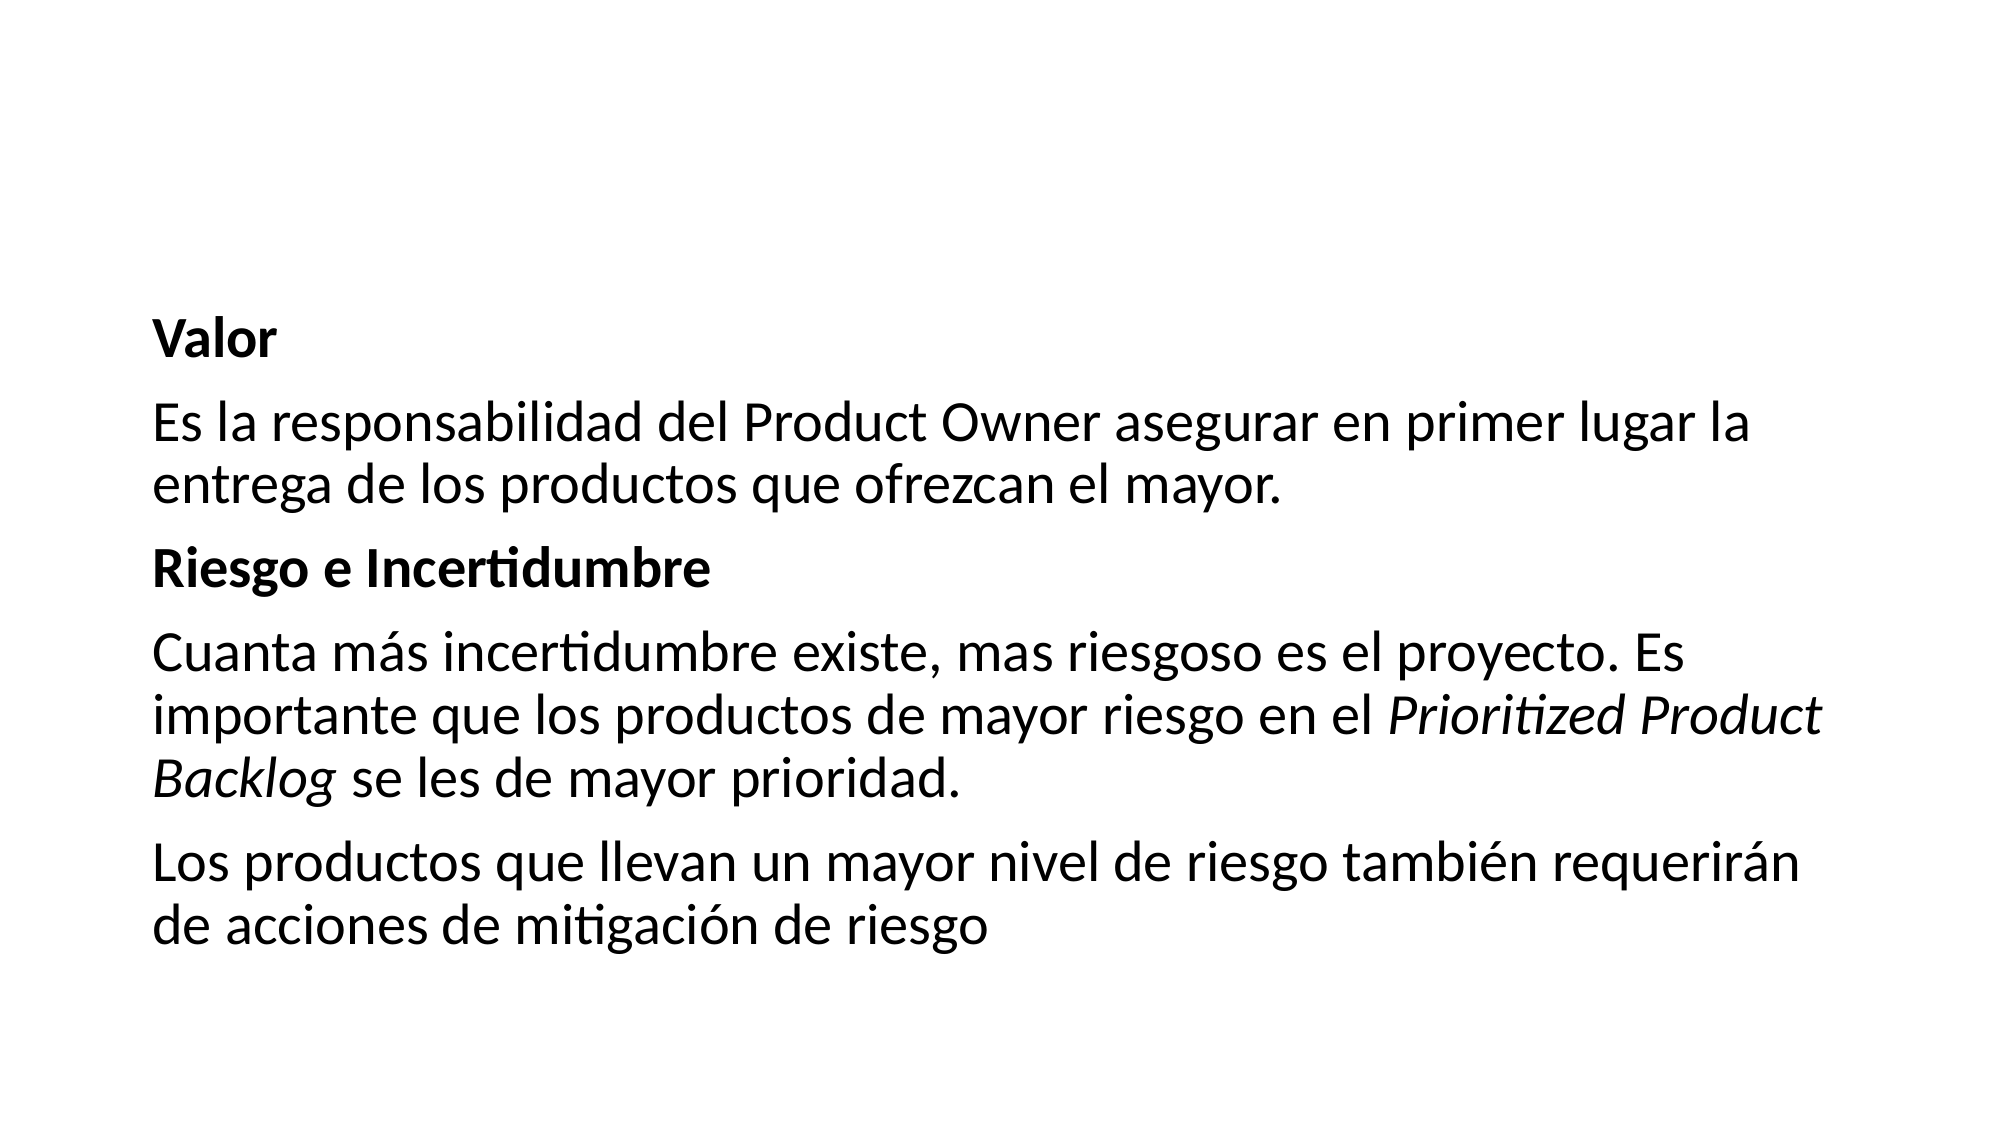

#
Valor
Es la responsabilidad del Product Owner asegurar en primer lugar la entrega de los productos que ofrezcan el mayor.
Riesgo e Incertidumbre
Cuanta más incertidumbre existe, mas riesgoso es el proyecto. Es importante que los productos de mayor riesgo en el Prioritized Product Backlog se les de mayor prioridad.
Los productos que llevan un mayor nivel de riesgo también requerirán de acciones de mitigación de riesgo